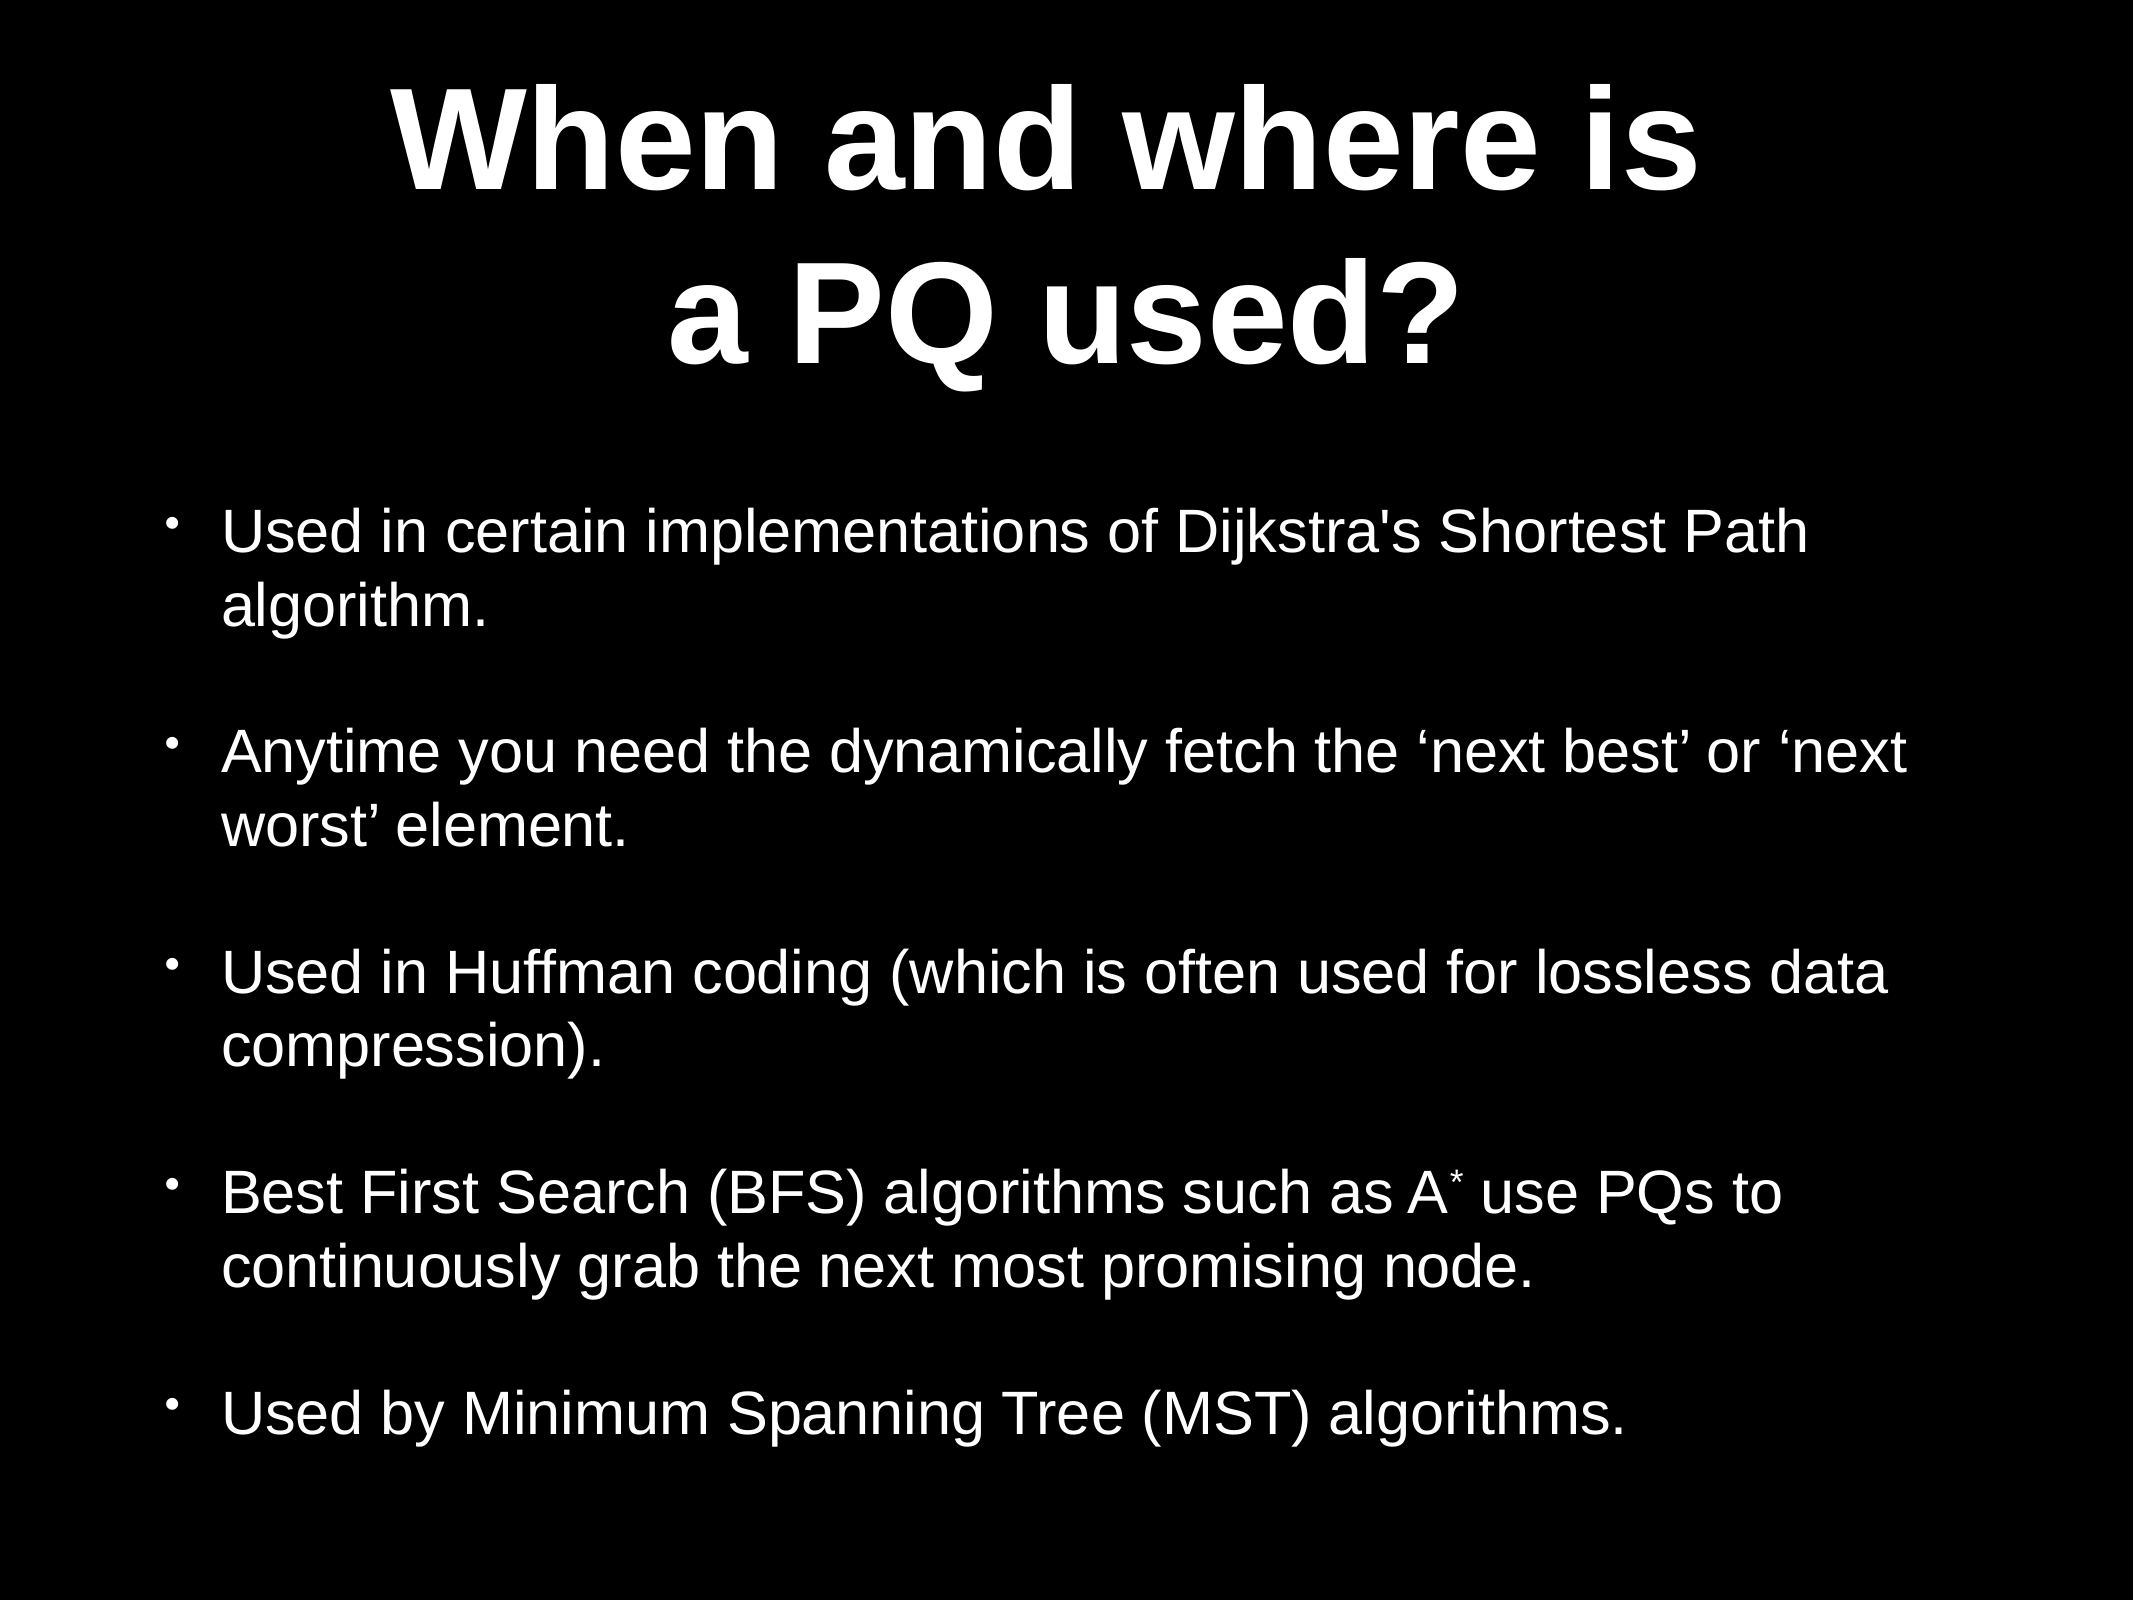

# When and where is
a PQ used?
Used in certain implementations of Dijkstra's Shortest Path algorithm.

Anytime you need the dynamically fetch the ‘next best’ or ‘next worst’ element.

Used in Huffman coding (which is often used for lossless data compression).

Best First Search (BFS) algorithms such as A* use PQs to continuously grab the next most promising node.

Used by Minimum Spanning Tree (MST) algorithms.